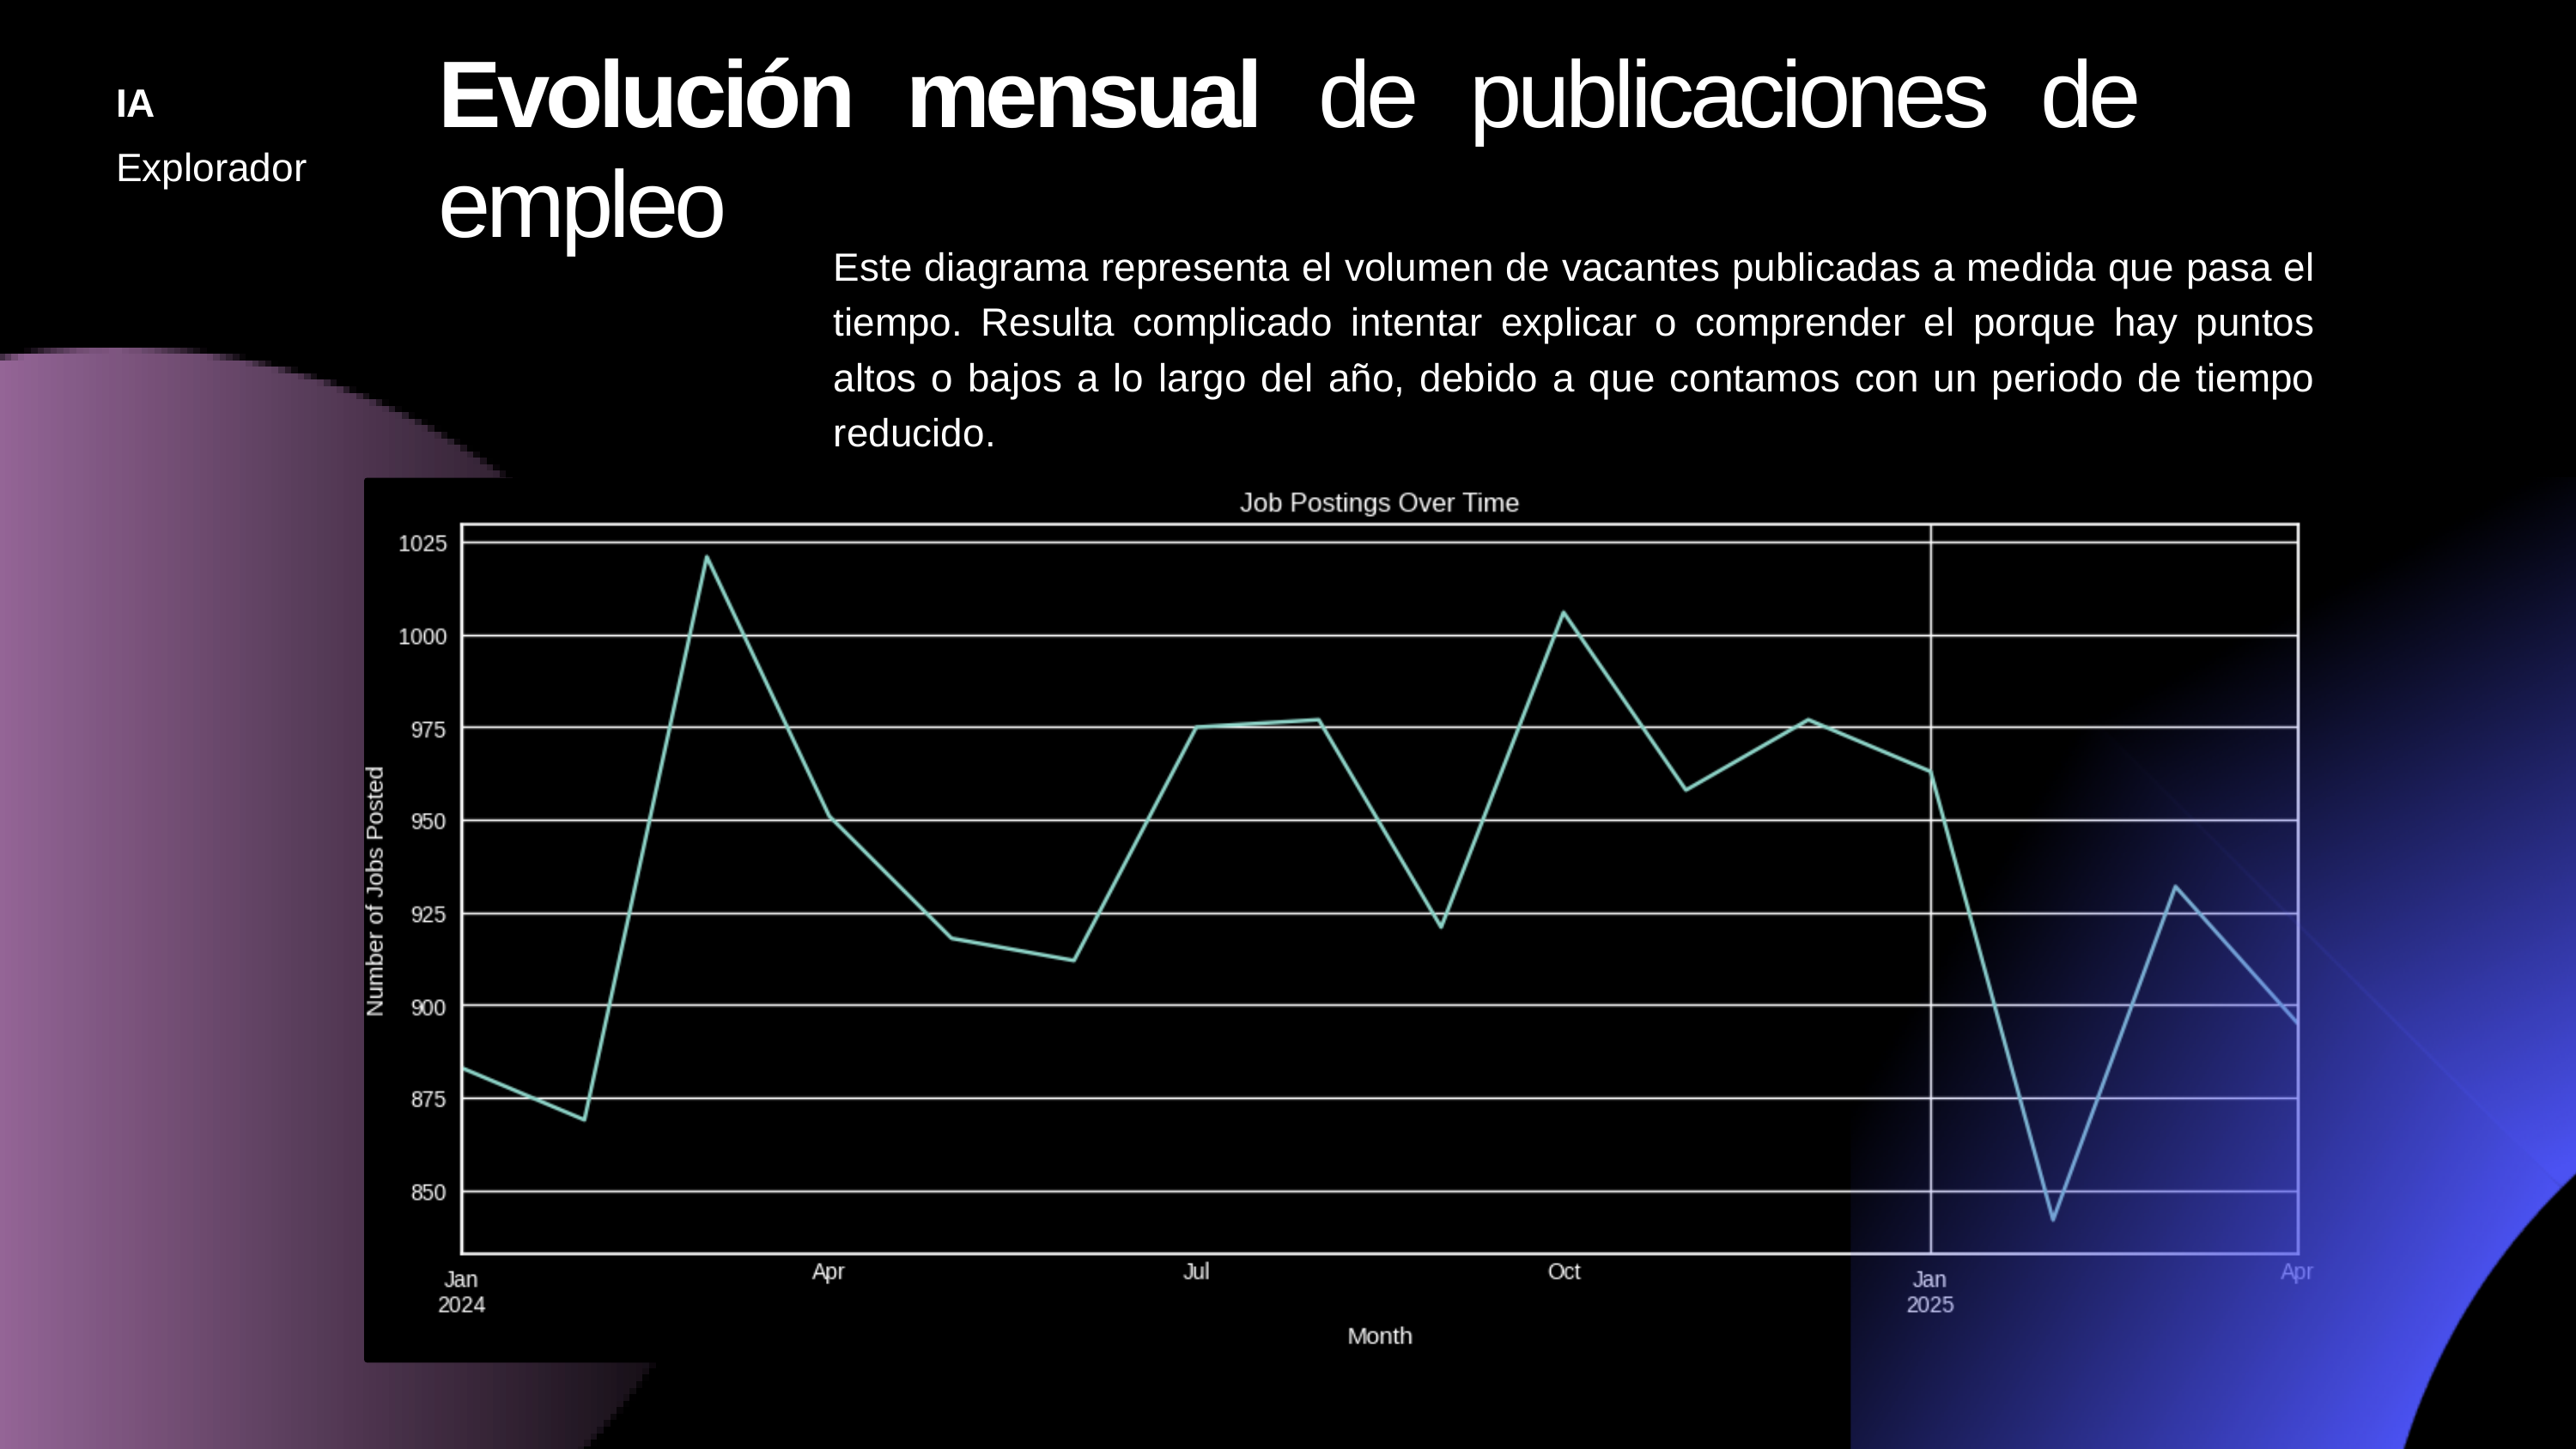

Evolución mensual de publicaciones de empleo
IA
Explorador
Este diagrama representa el volumen de vacantes publicadas a medida que pasa el tiempo. Resulta complicado intentar explicar o comprender el porque hay puntos altos o bajos a lo largo del año, debido a que contamos con un periodo de tiempo reducido.